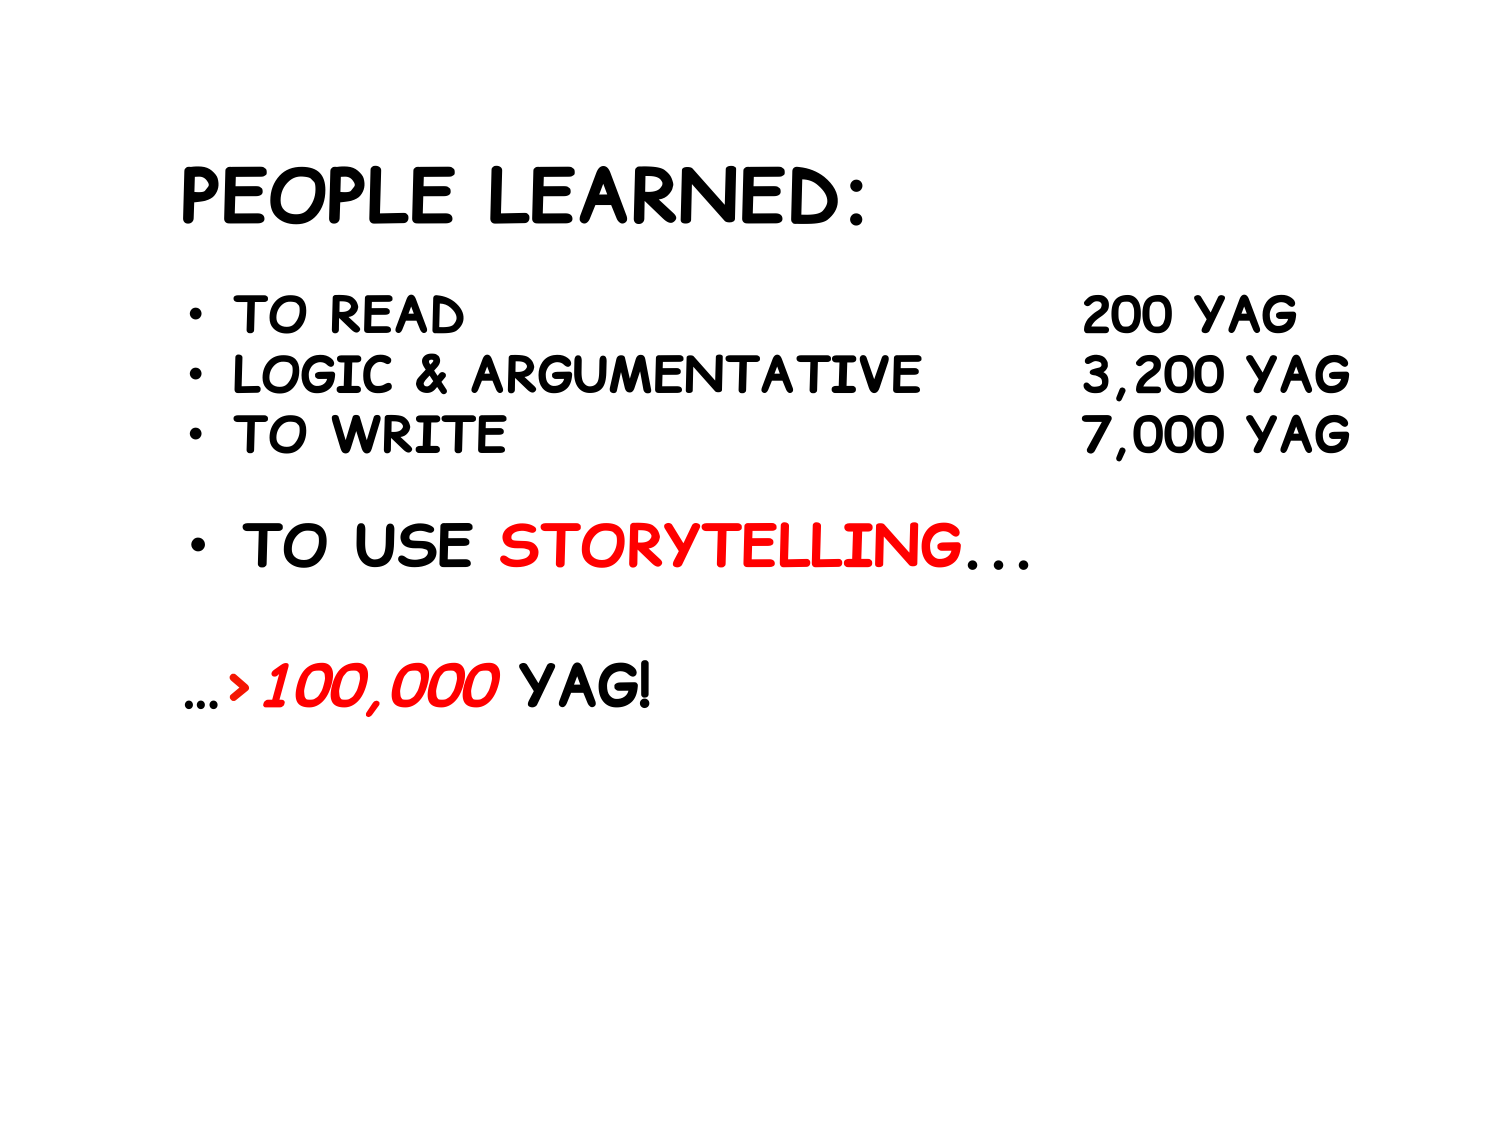

PEOPLE LEARNED:
• TO READ			   		200 YAG
• LOGIC & ARGUMENTATIVE 	3,200 YAG
• TO WRITE				7,000 YAG
• TO USE STORYTELLING...
…>100,000 YAG!